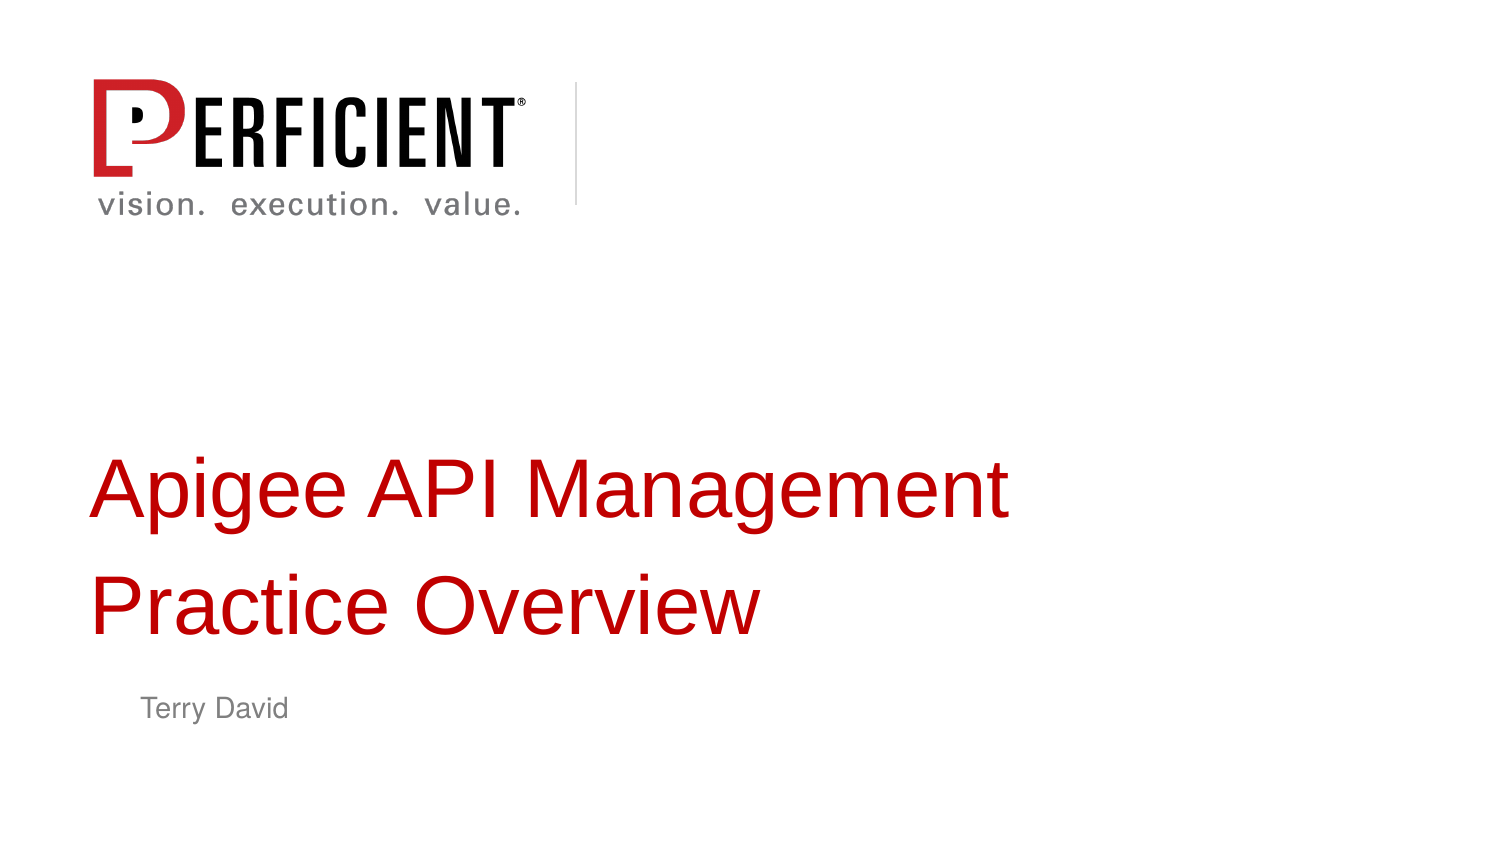

Apigee API Management
Practice Overview
Terry David